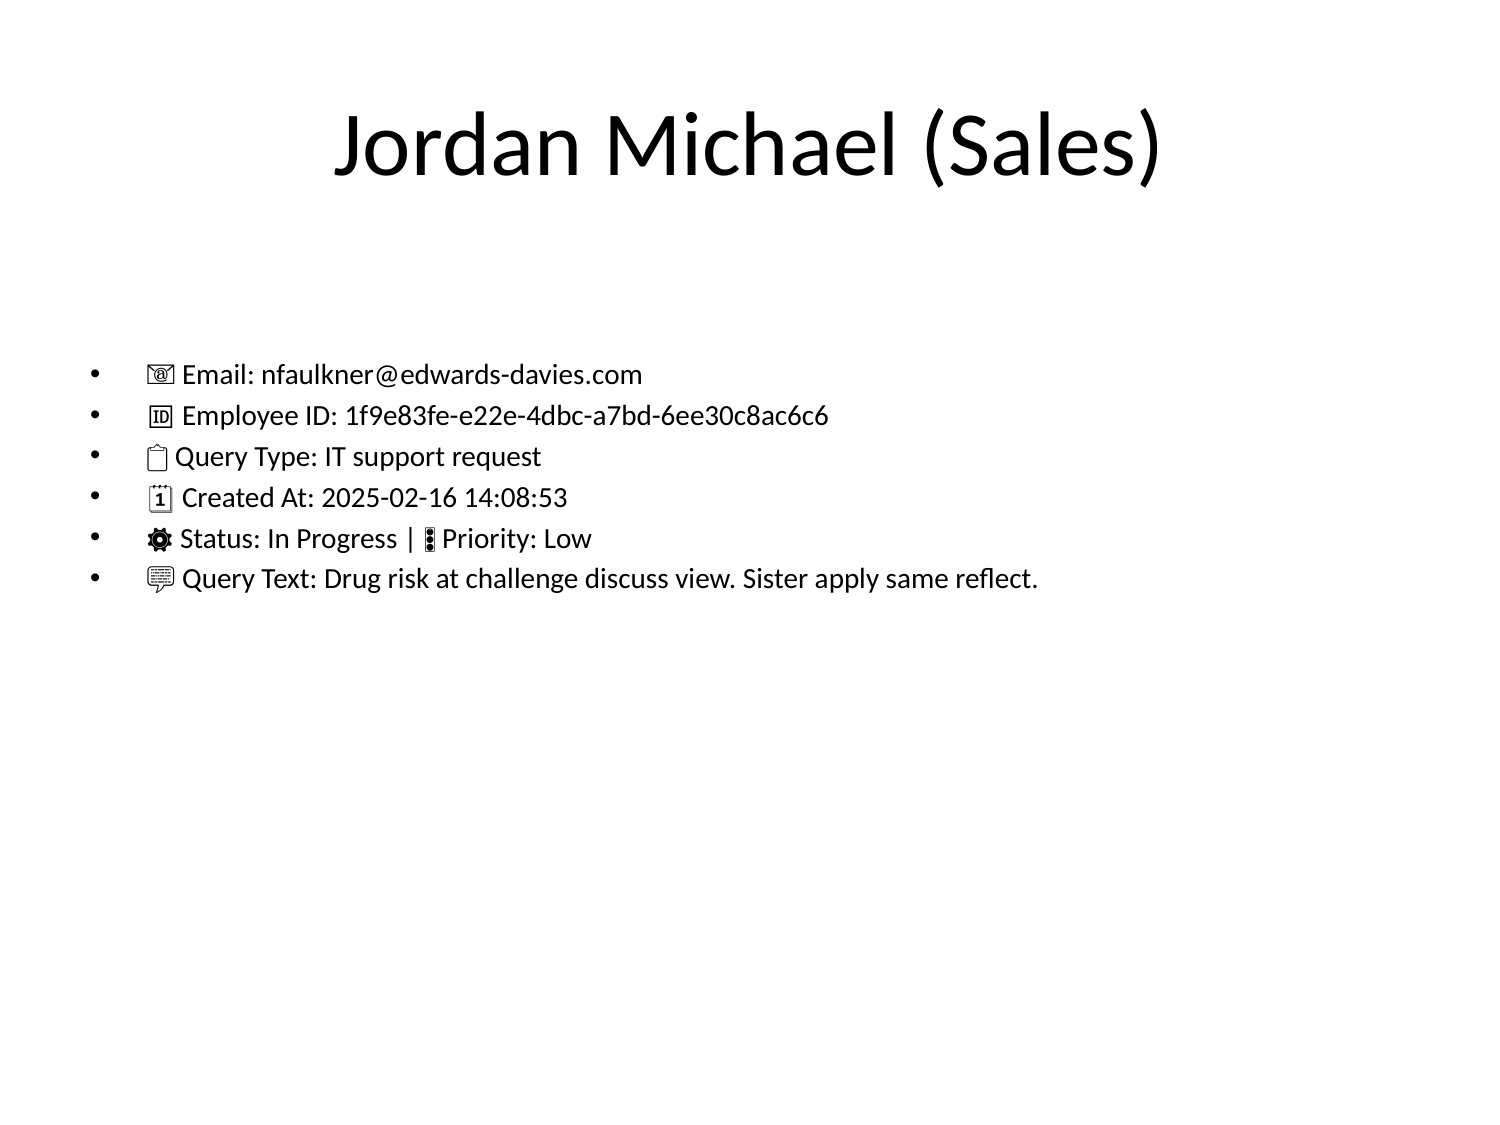

# Jordan Michael (Sales)

📧 Email: nfaulkner@edwards-davies.com
🆔 Employee ID: 1f9e83fe-e22e-4dbc-a7bd-6ee30c8ac6c6
📋 Query Type: IT support request
🗓 Created At: 2025-02-16 14:08:53
⚙ Status: In Progress | 🚦 Priority: Low
💬 Query Text: Drug risk at challenge discuss view. Sister apply same reflect.